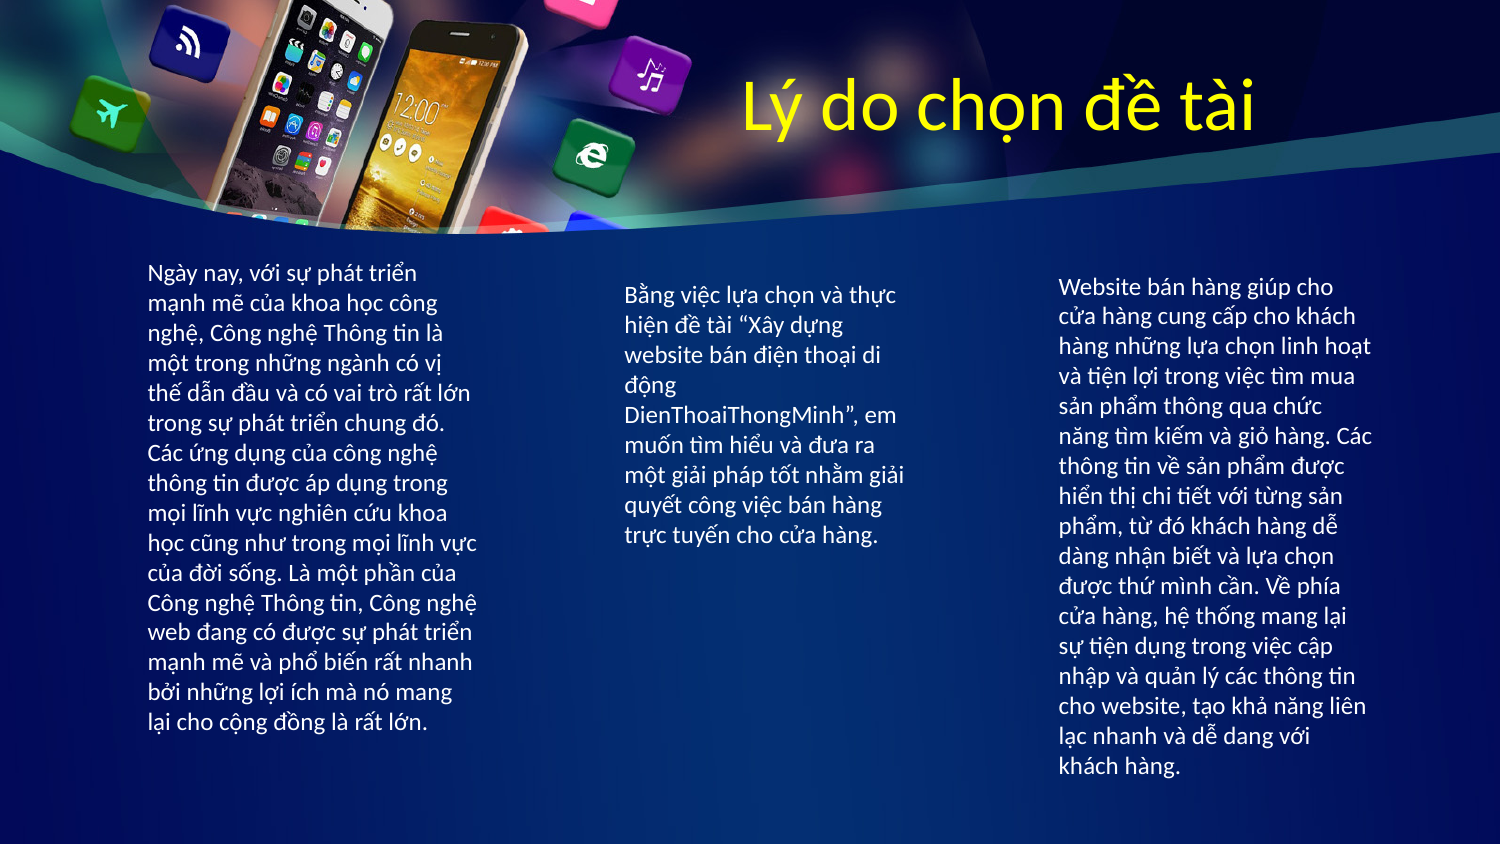

# Lý do chọn đề tài
Ngày nay, với sự phát triển mạnh mẽ của khoa học công nghệ, Công nghệ Thông tin là một trong những ngành có vị thế dẫn đầu và có vai trò rất lớn trong sự phát triển chung đó. Các ứng dụng của công nghệ thông tin được áp dụng trong mọi lĩnh vực nghiên cứu khoa học cũng như trong mọi lĩnh vực của đời sống. Là một phần của Công nghệ Thông tin, Công nghệ web đang có được sự phát triển mạnh mẽ và phổ biến rất nhanh bởi những lợi ích mà nó mang lại cho cộng đồng là rất lớn.
Website bán hàng giúp cho cửa hàng cung cấp cho khách hàng những lựa chọn linh hoạt và tiện lợi trong việc tìm mua sản phẩm thông qua chức năng tìm kiếm và giỏ hàng. Các thông tin về sản phẩm được hiển thị chi tiết với từng sản phẩm, từ đó khách hàng dễ dàng nhận biết và lựa chọn được thứ mình cần. Về phía cửa hàng, hệ thống mang lại sự tiện dụng trong việc cập nhập và quản lý các thông tin cho website, tạo khả năng liên lạc nhanh và dễ dang với khách hàng.
Bằng việc lựa chọn và thực hiện đề tài “Xây dựng website bán điện thoại di động DienThoaiThongMinh”, em muốn tìm hiểu và đưa ra một giải pháp tốt nhằm giải quyết công việc bán hàng trực tuyến cho cửa hàng.